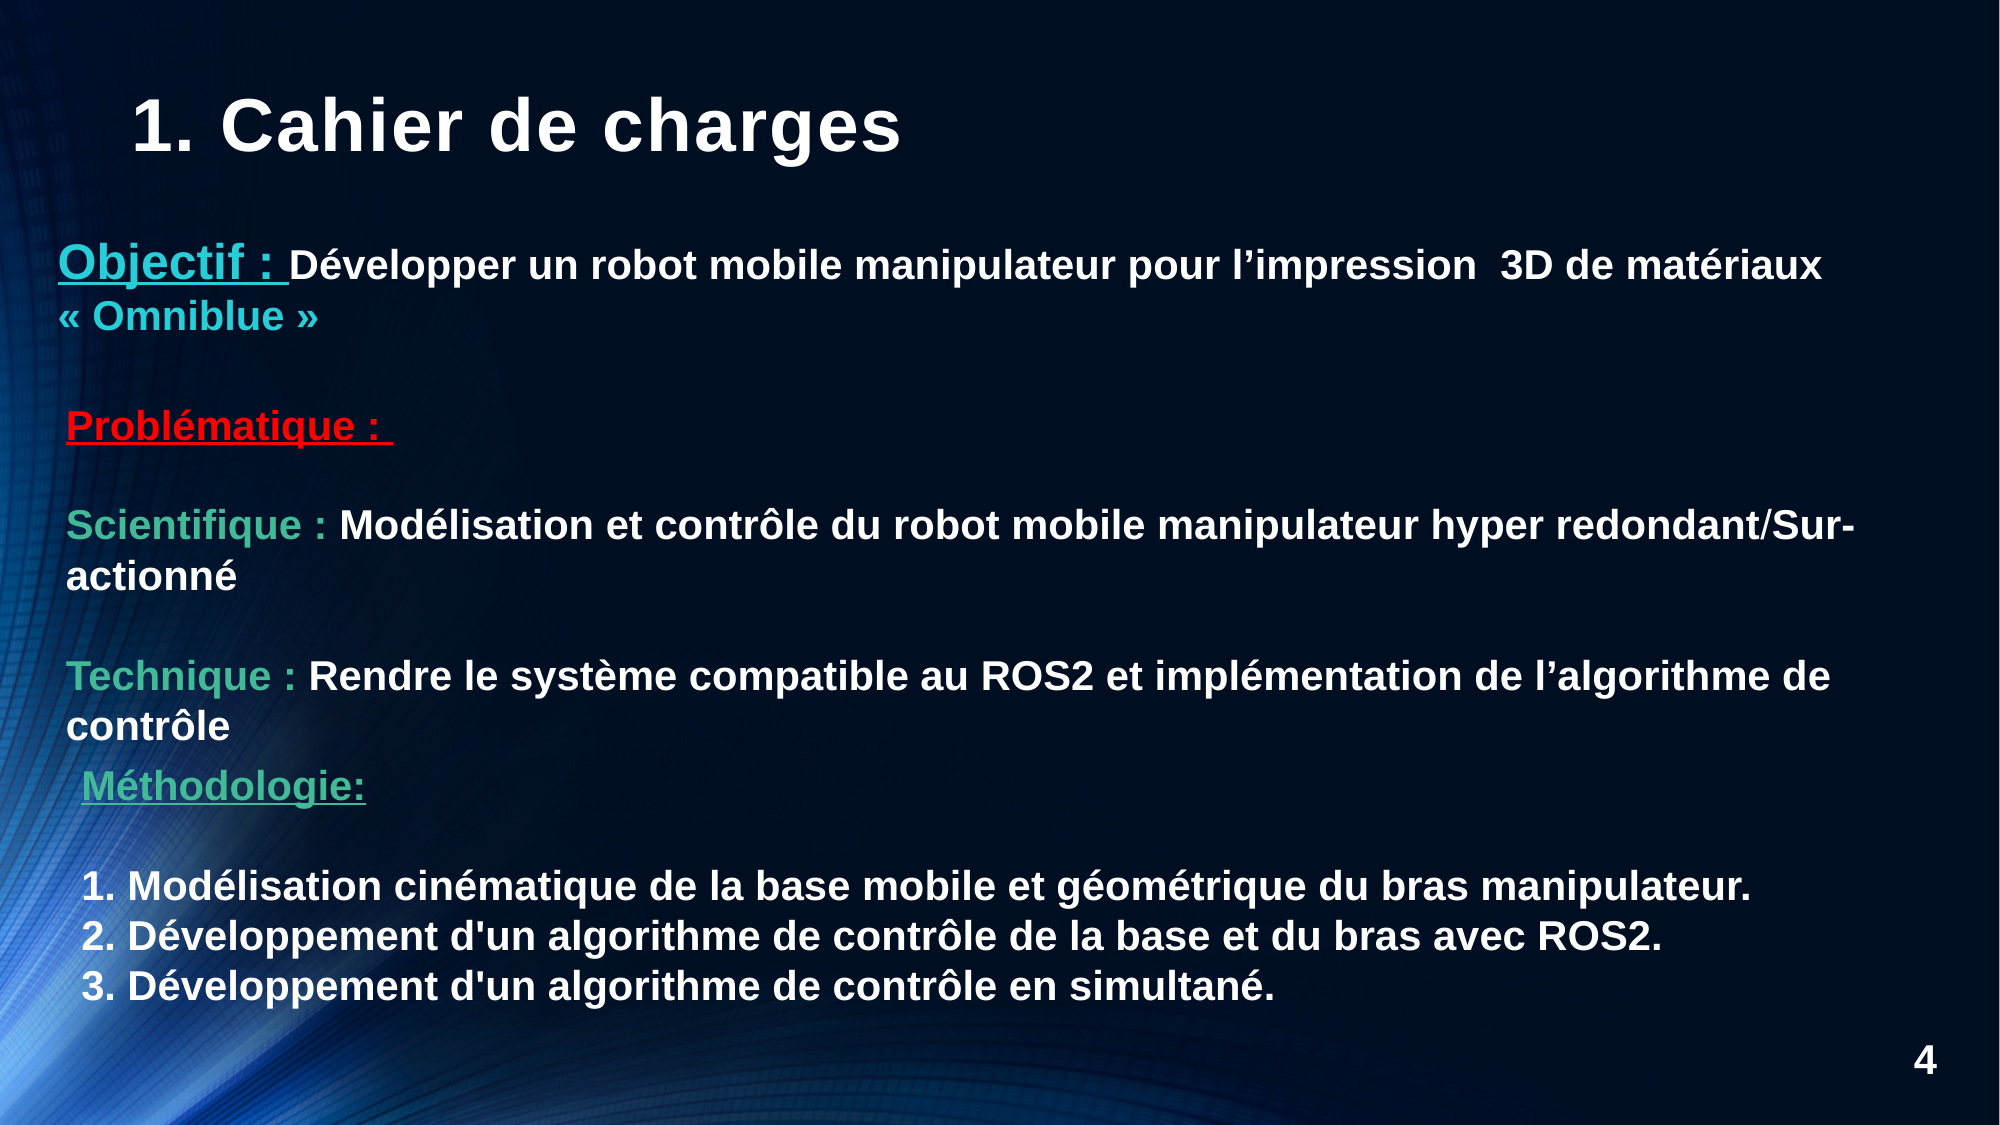

# 1. Cahier de charges
Objectif : Développer un robot mobile manipulateur pour l’impression  3D de matériaux « Omniblue »
Problématique :

Scientifique : Modélisation et contrôle du robot mobile manipulateur hyper redondant/Sur-actionné

Technique : Rendre le système compatible au ROS2 et implémentation de l’algorithme de contrôle

Méthodologie:

1. Modélisation cinématique de la base mobile et géométrique du bras manipulateur.
2. Développement d'un algorithme de contrôle de la base et du bras avec ROS2.
3. Développement d'un algorithme de contrôle en simultané.
4